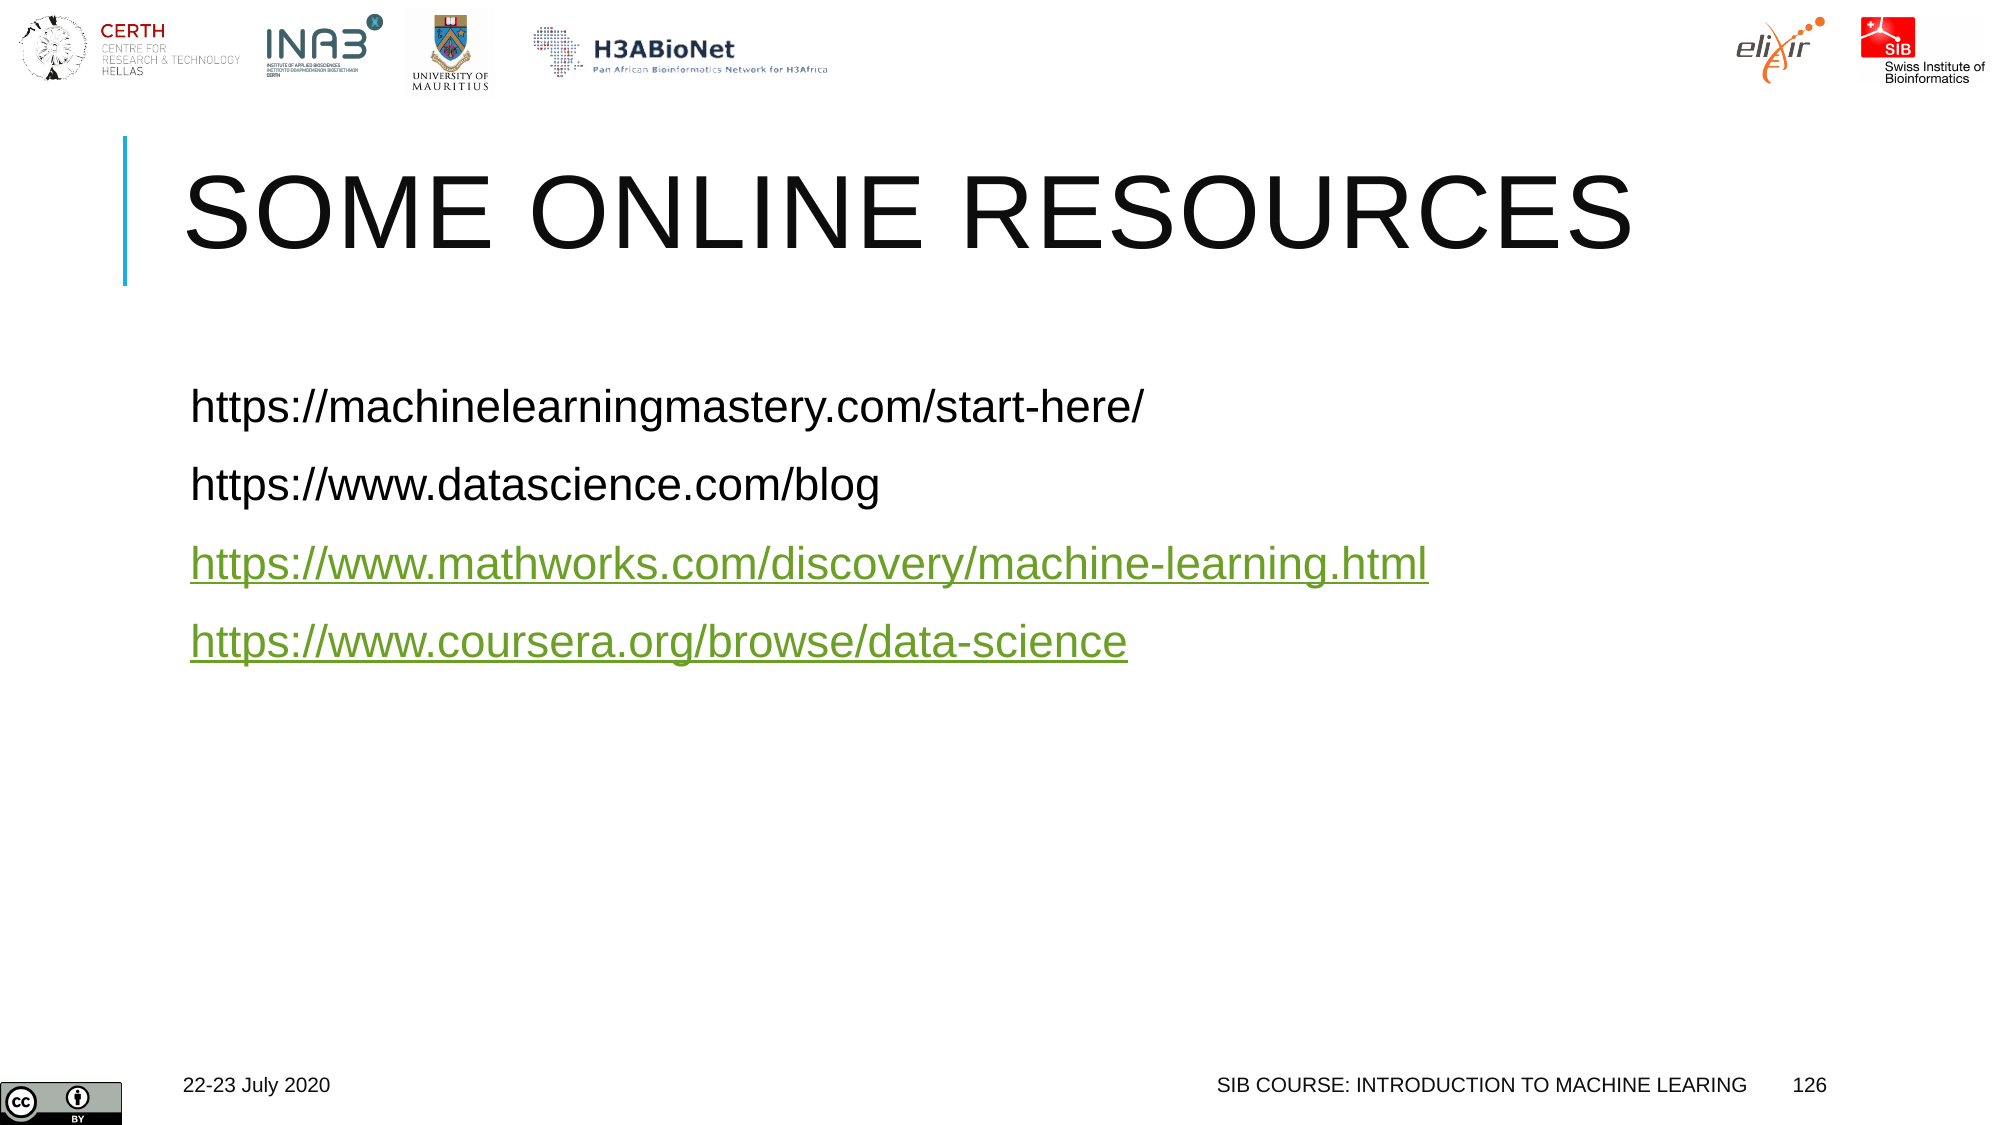

# Some Online Resources
https://machinelearningmastery.com/start-here/
https://www.datascience.com/blog
https://www.mathworks.com/discovery/machine-learning.html
https://www.coursera.org/browse/data-science

22-23 July 2020
SIB Course: Introduction to Machine Learing
126